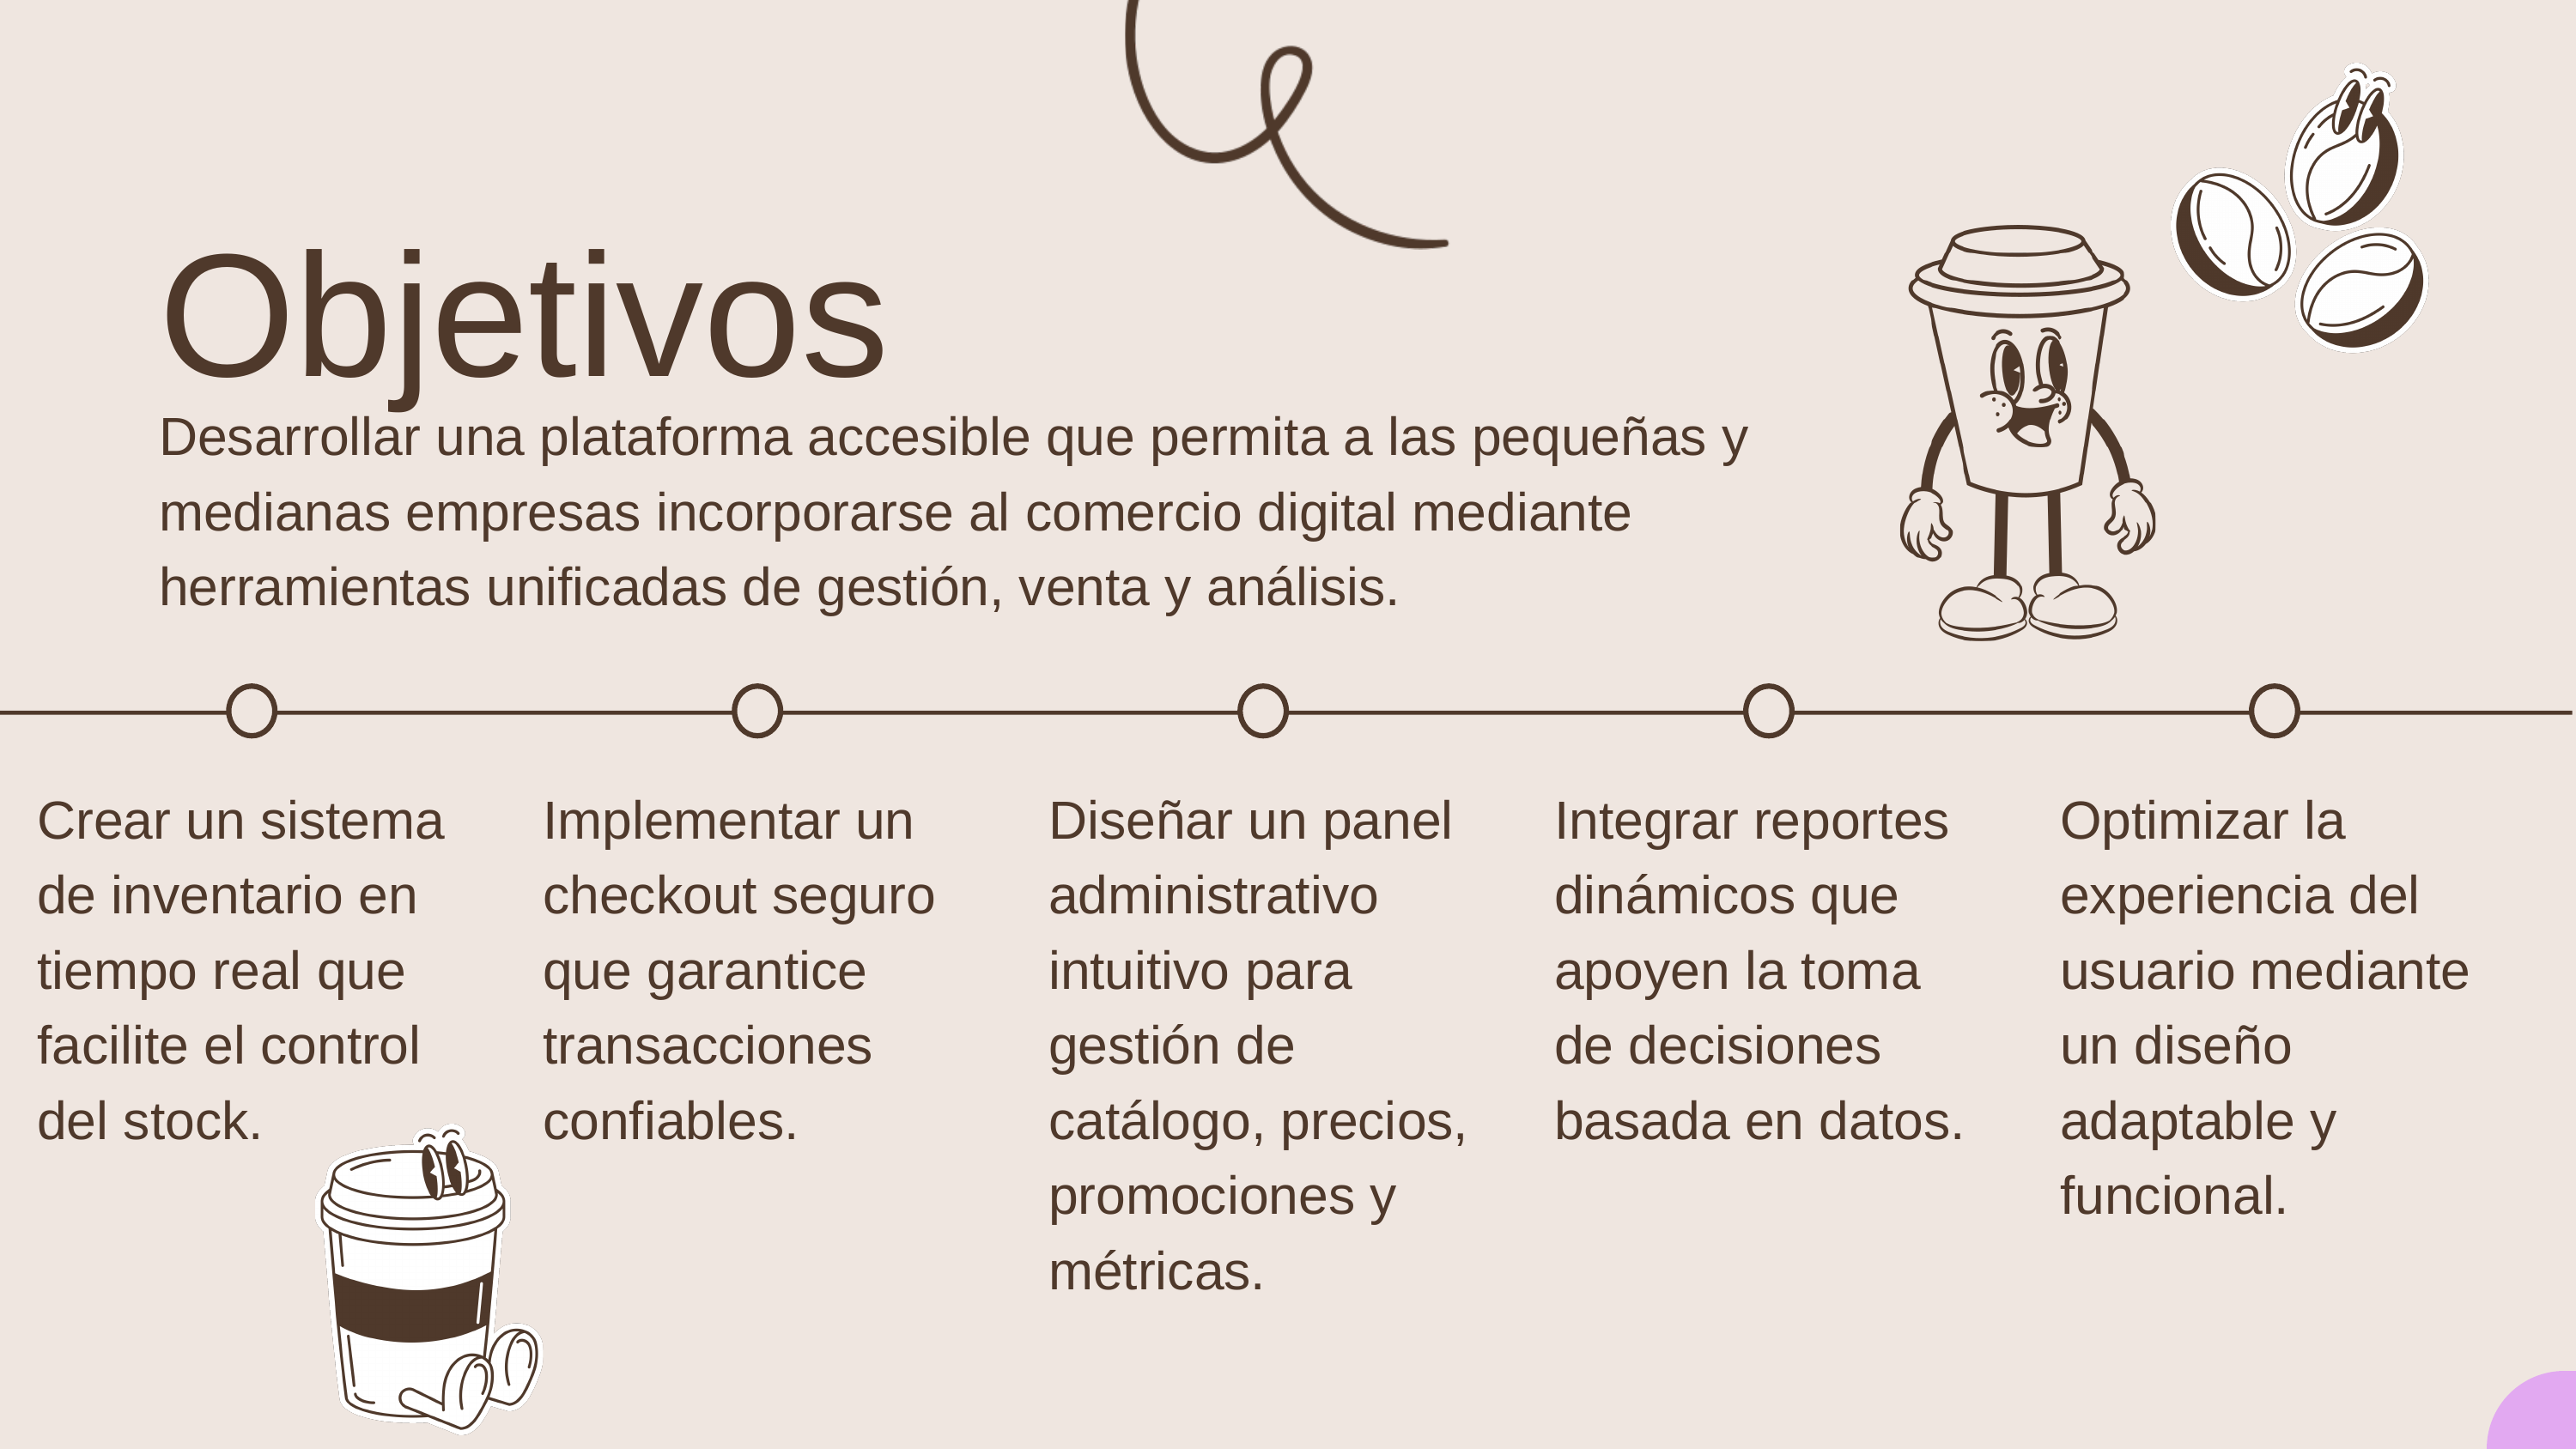

Objetivos

Desarrollar una plataforma accesible que permita a las pequeñas y medianas empresas incorporarse al comercio digital mediante herramientas unificadas de gestión, venta y análisis.

Crear un sistema de inventario en tiempo real que facilite el control del stock.
Implementar un checkout seguro que garantice transacciones confiables.
Diseñar un panel administrativo intuitivo para gestión de catálogo, precios, promociones y métricas.
Integrar reportes dinámicos que apoyen la toma de decisiones basada en datos.
Optimizar la experiencia del usuario mediante un diseño adaptable y funcional.